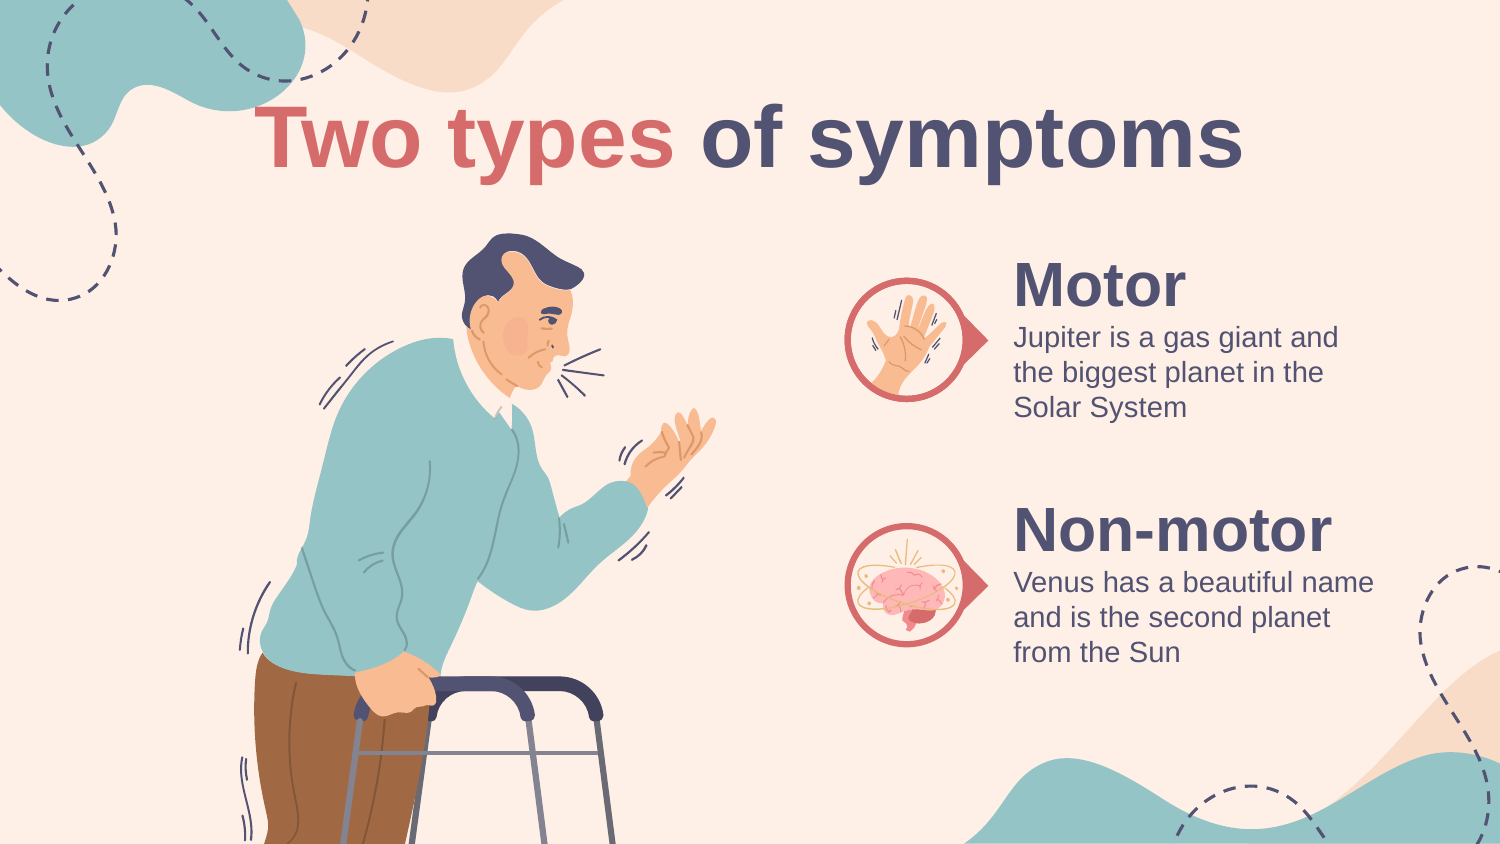

# Two types of symptoms

Motor

Jupiter is a gas giant and the biggest planet in the Solar System
Non-motor

Venus has a beautiful name and is the second planet from the Sun